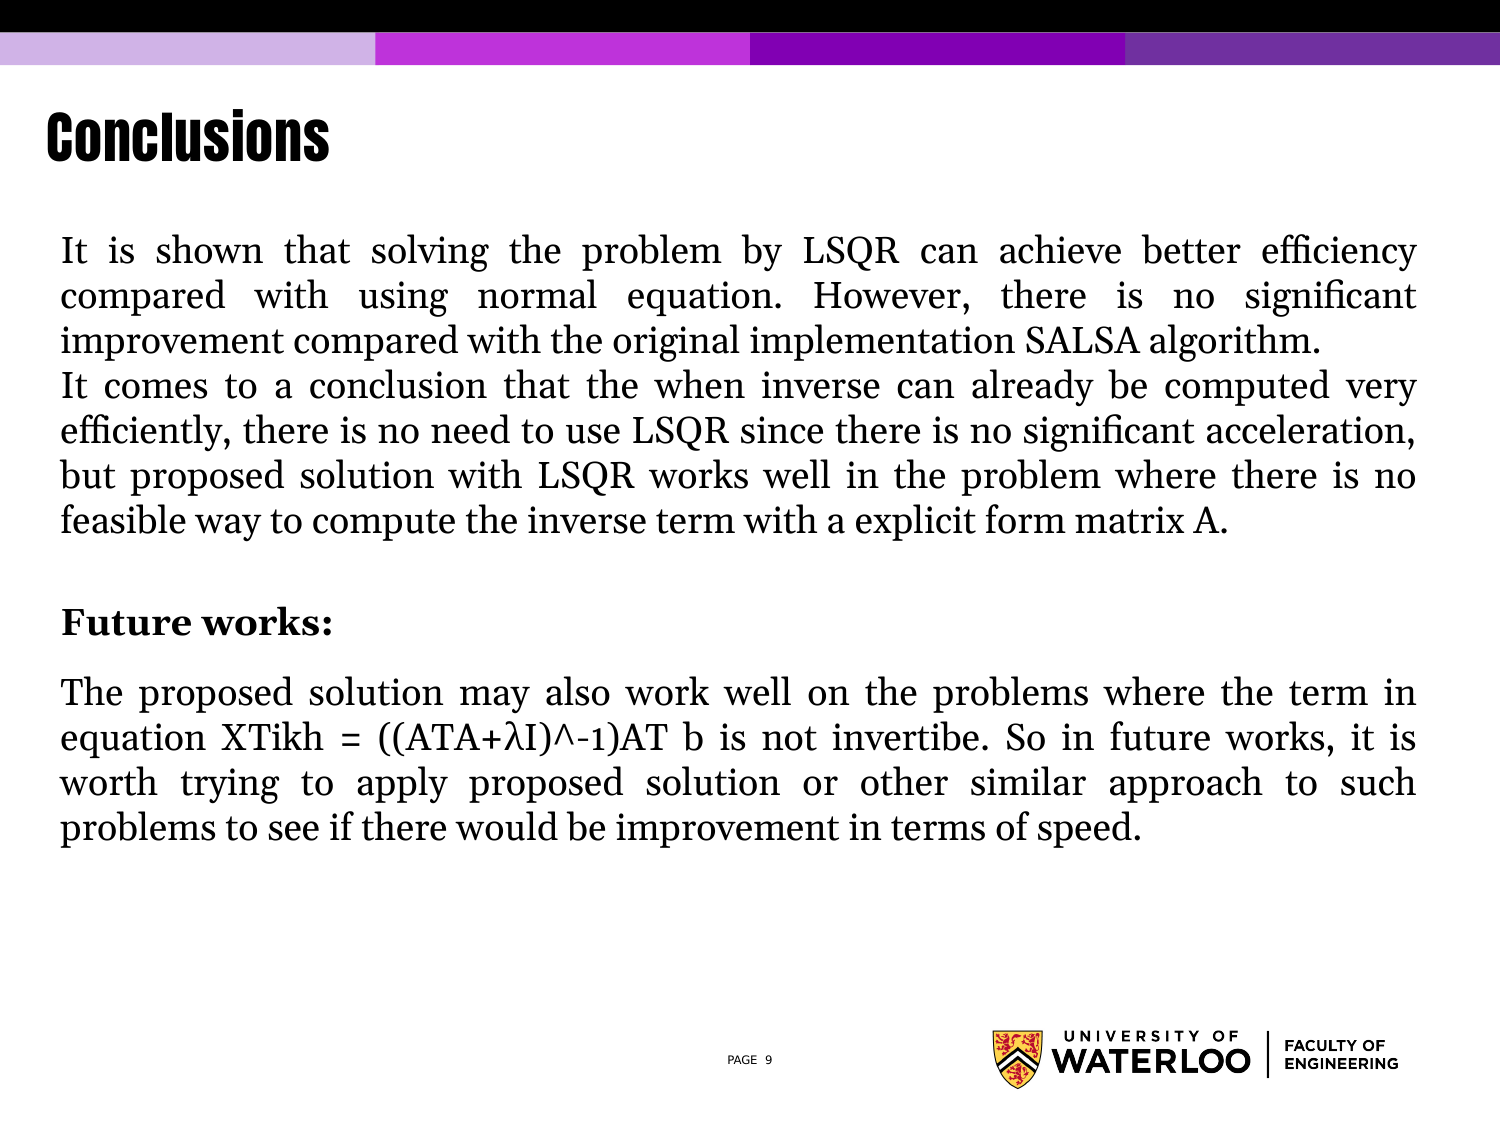

# Conclusions
It is shown that solving the problem by LSQR can achieve better efficiency compared with using normal equation. However, there is no significant improvement compared with the original implementation SALSA algorithm.
It comes to a conclusion that the when inverse can already be computed very efficiently, there is no need to use LSQR since there is no significant acceleration, but proposed solution with LSQR works well in the problem where there is no feasible way to compute the inverse term with a explicit form matrix A.

Future works:
The proposed solution may also work well on the problems where the term in equation XTikh = ((ATA+λI)^-1)AT b is not invertibe. So in future works, it is worth trying to apply proposed solution or other similar approach to such problems to see if there would be improvement in terms of speed.

PAGE  9